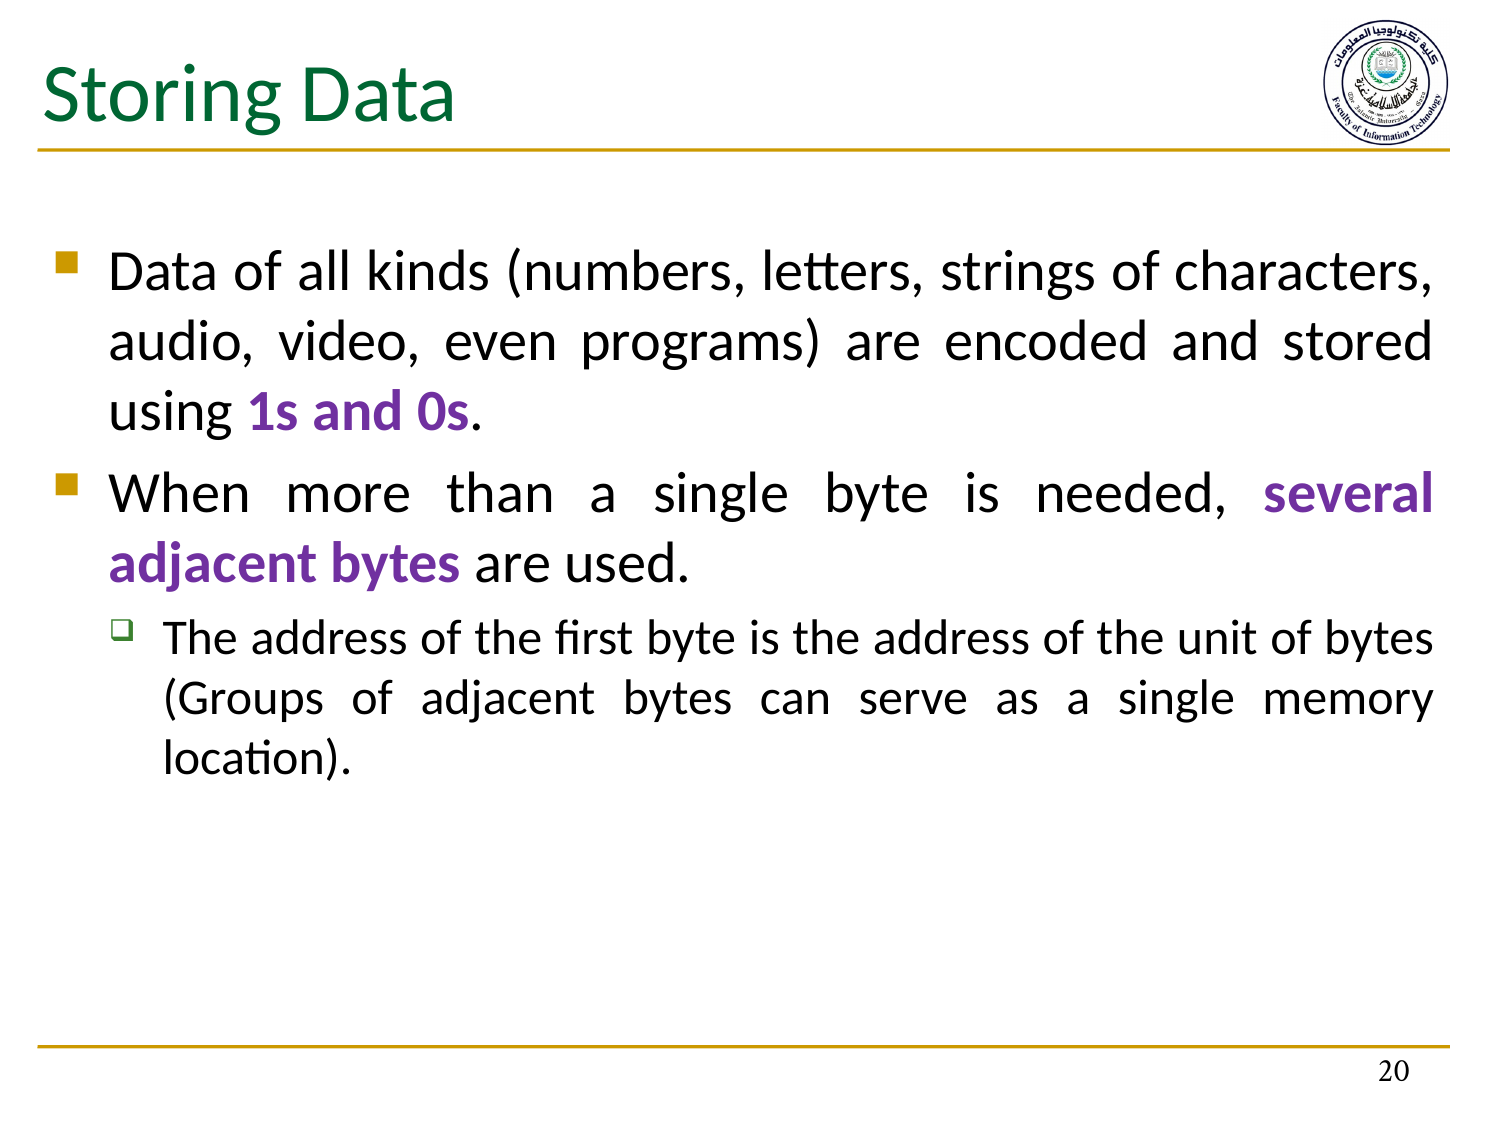

# Storing Data
Data of all kinds (numbers, letters, strings of characters, audio, video, even programs) are encoded and stored using 1s and 0s.
When more than a single byte is needed, several adjacent bytes are used.
The address of the first byte is the address of the unit of bytes (Groups of adjacent bytes can serve as a single memory location).

20